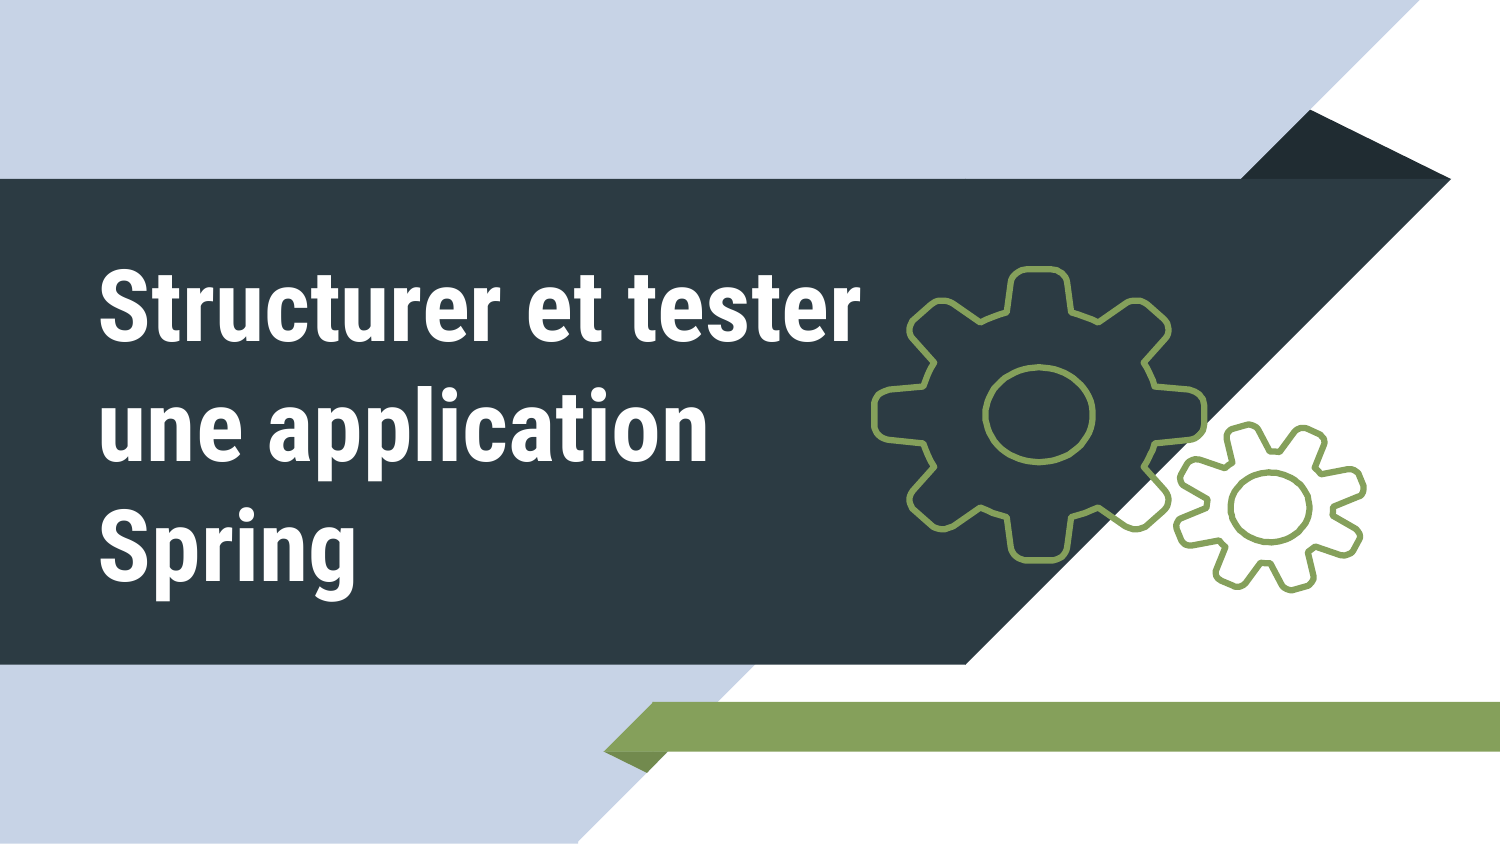

# Structurer et tester une application Spring